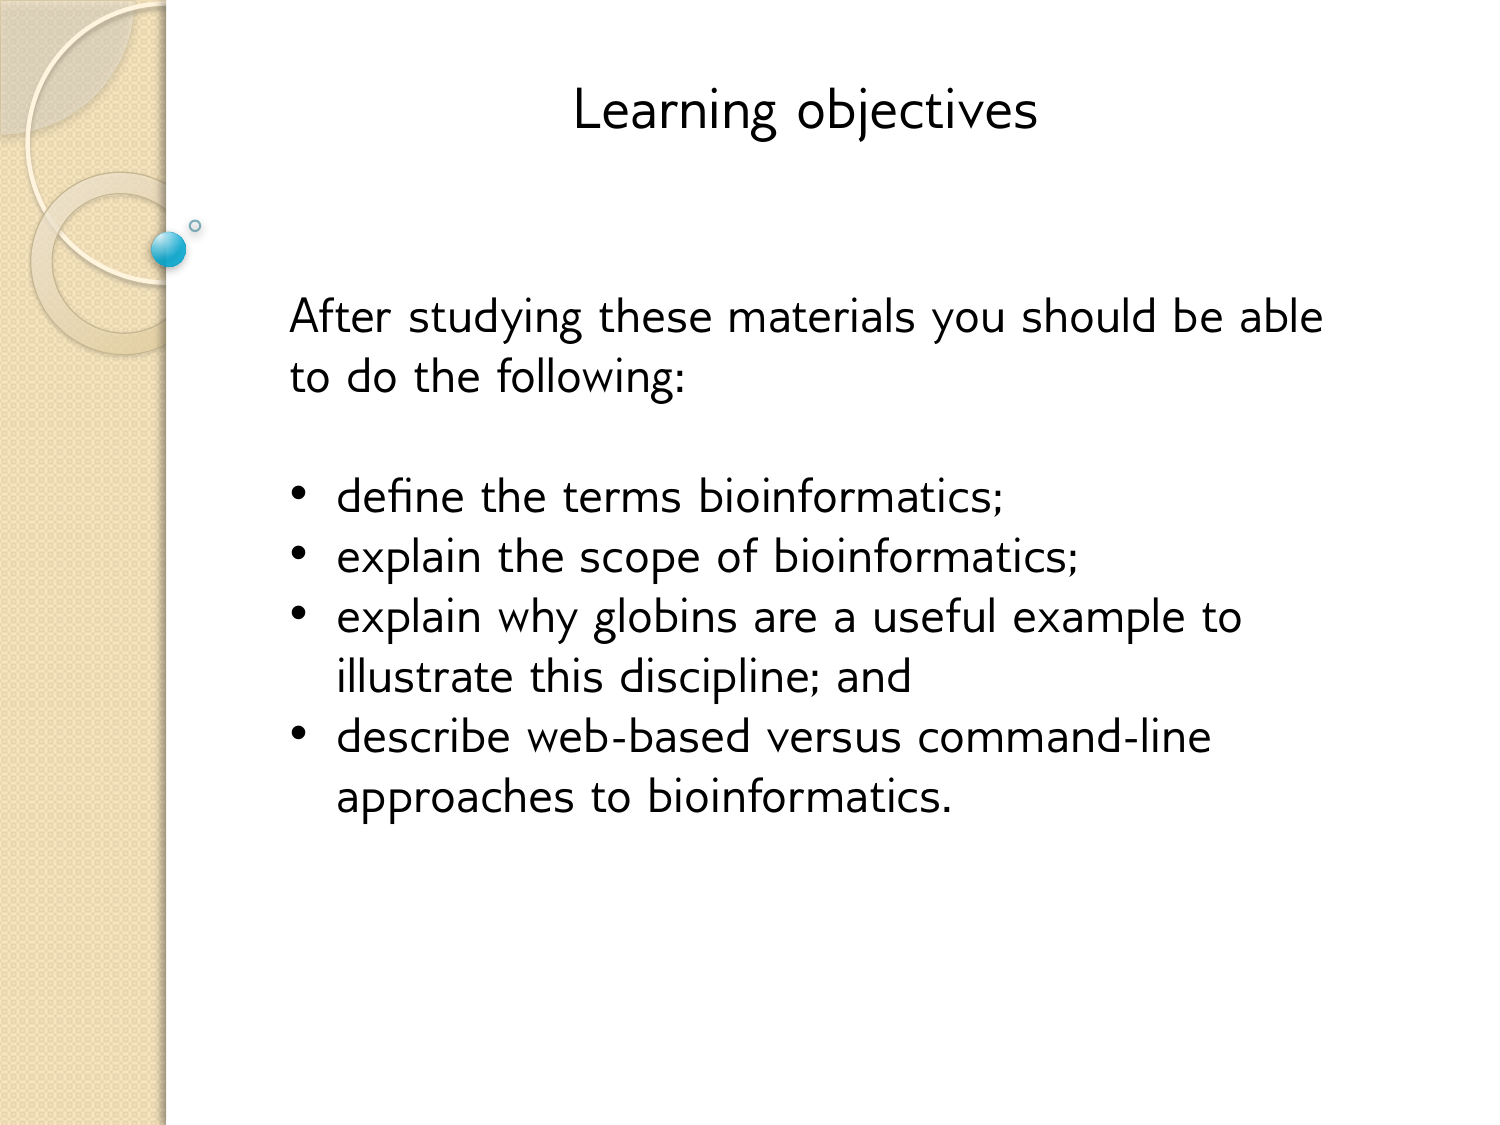

Learning objectives
After studying these materials you should be able to do the following:

define the terms bioinformatics;
explain the scope of bioinformatics;
explain why globins are a useful example to illustrate this discipline; and
describe web-based versus command-line approaches to bioinformatics.